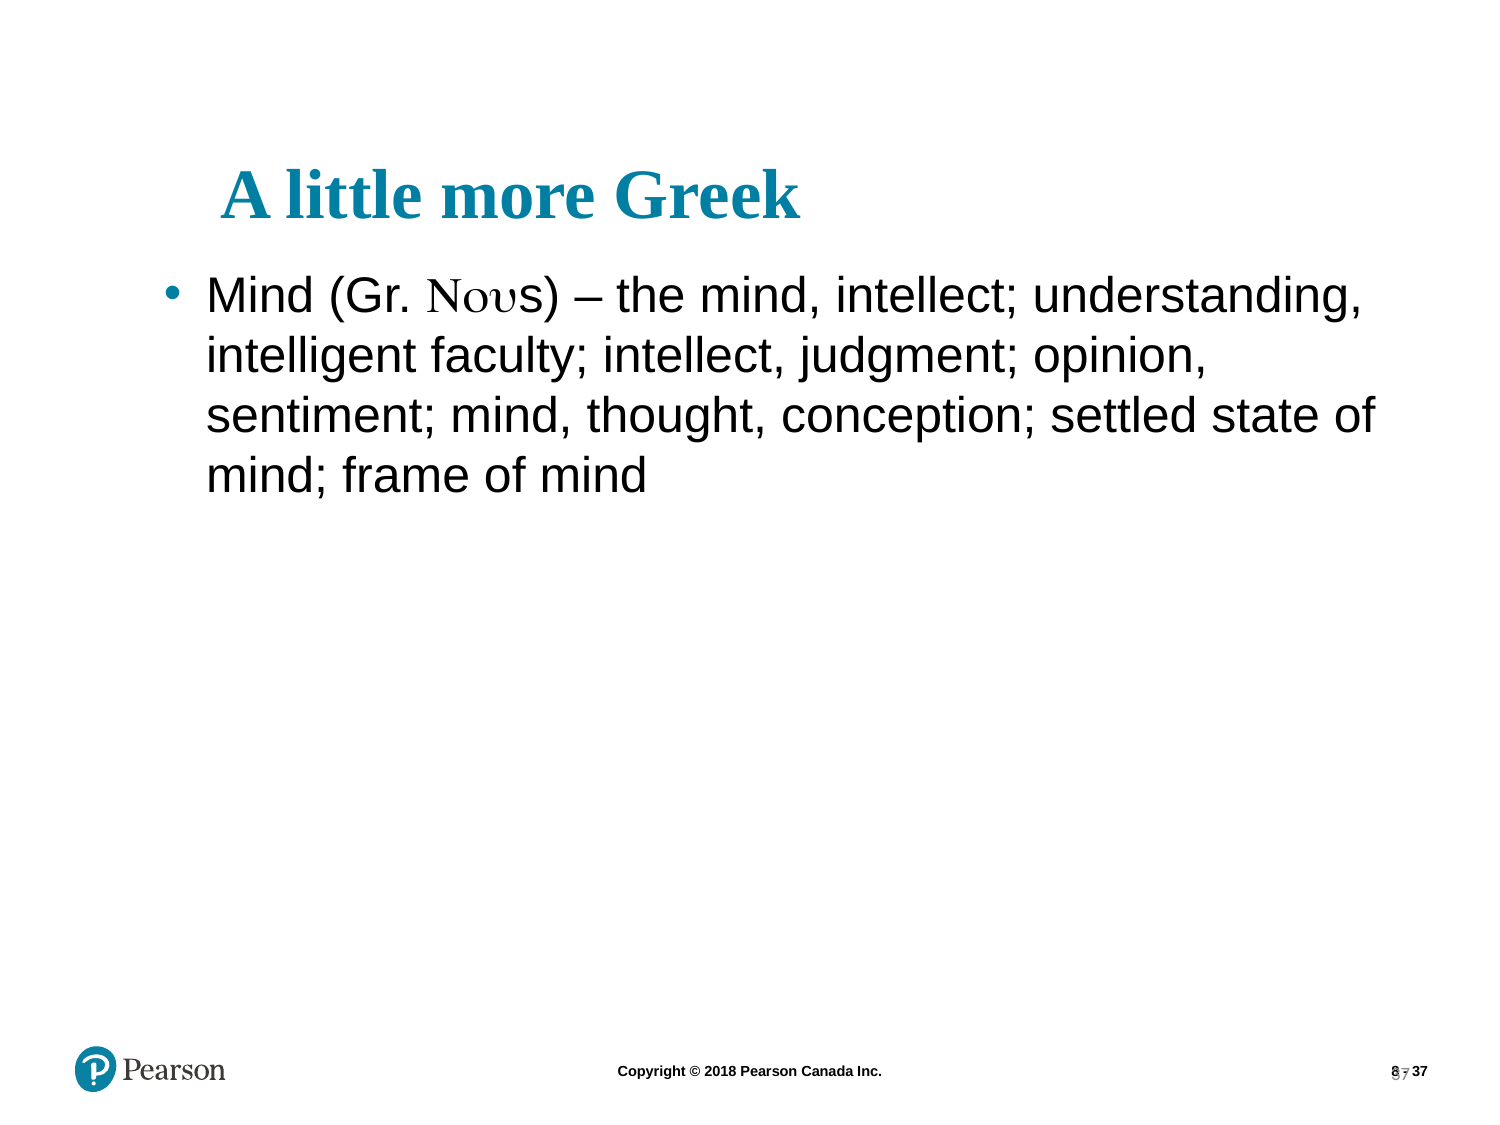

# A little more Greek
Mind (Gr. Νουs) – the mind, intellect; understanding, intelligent faculty; intellect, judgment; opinion, sentiment; mind, thought, conception; settled state of mind; frame of mind
37